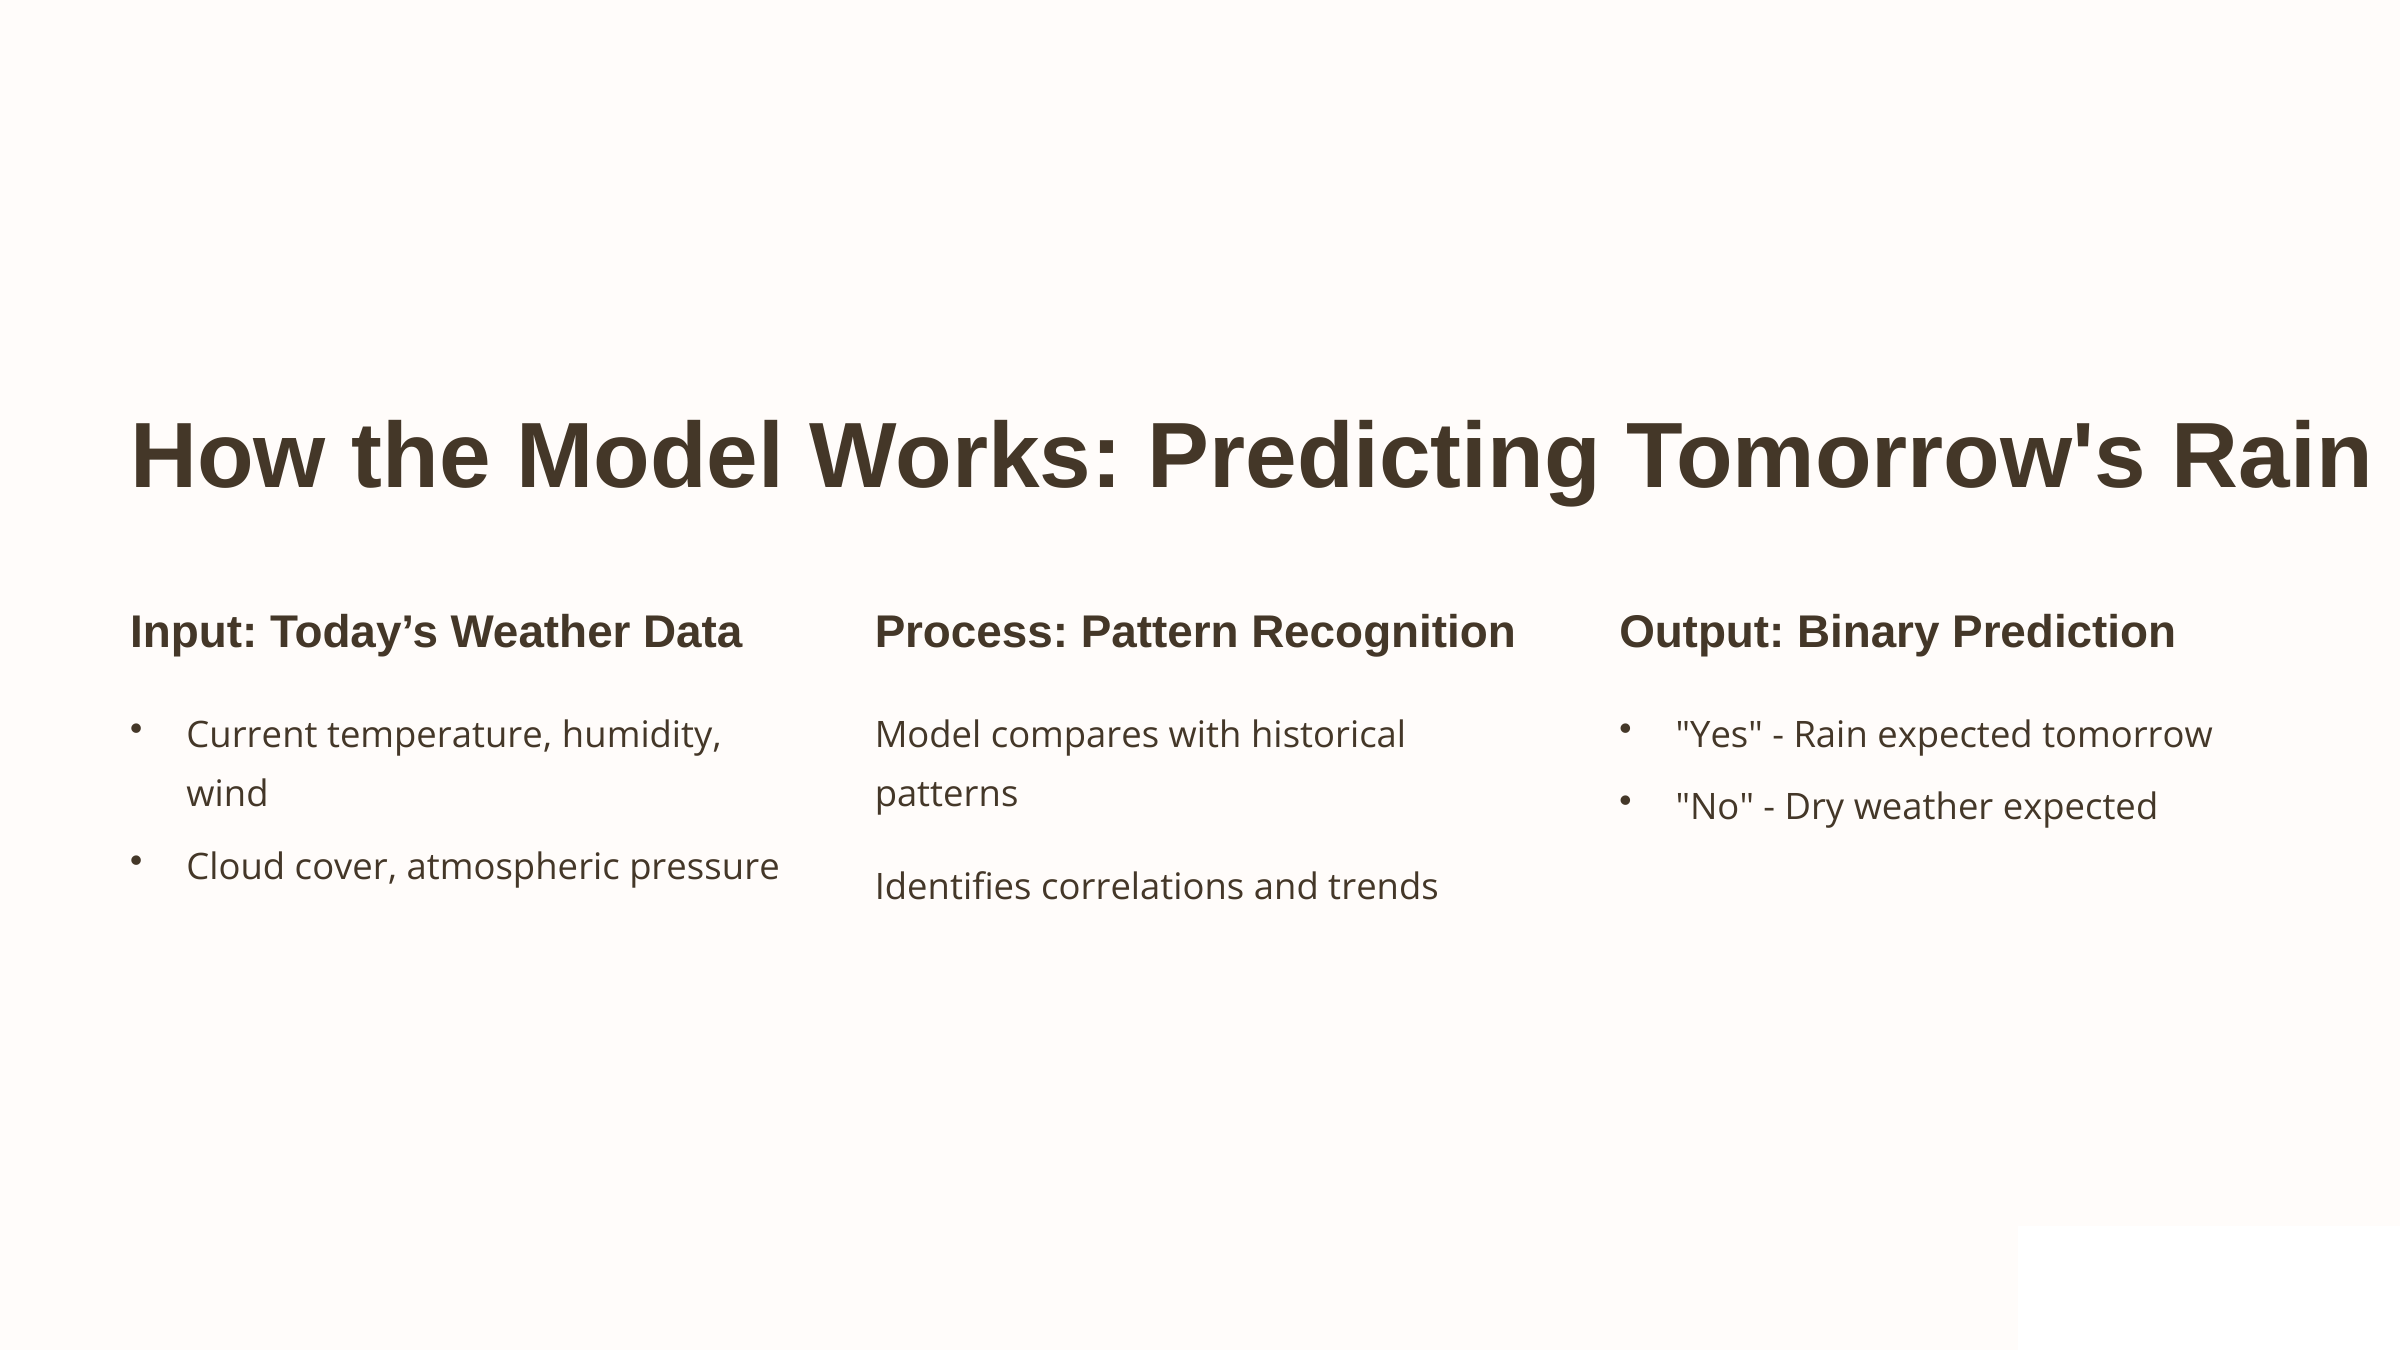

How the Model Works: Predicting Tomorrow's Rain
Input: Today’s Weather Data
Process: Pattern Recognition
Output: Binary Prediction
Current temperature, humidity, wind
Model compares with historical patterns
"Yes" - Rain expected tomorrow
"No" - Dry weather expected
Cloud cover, atmospheric pressure
Identifies correlations and trends